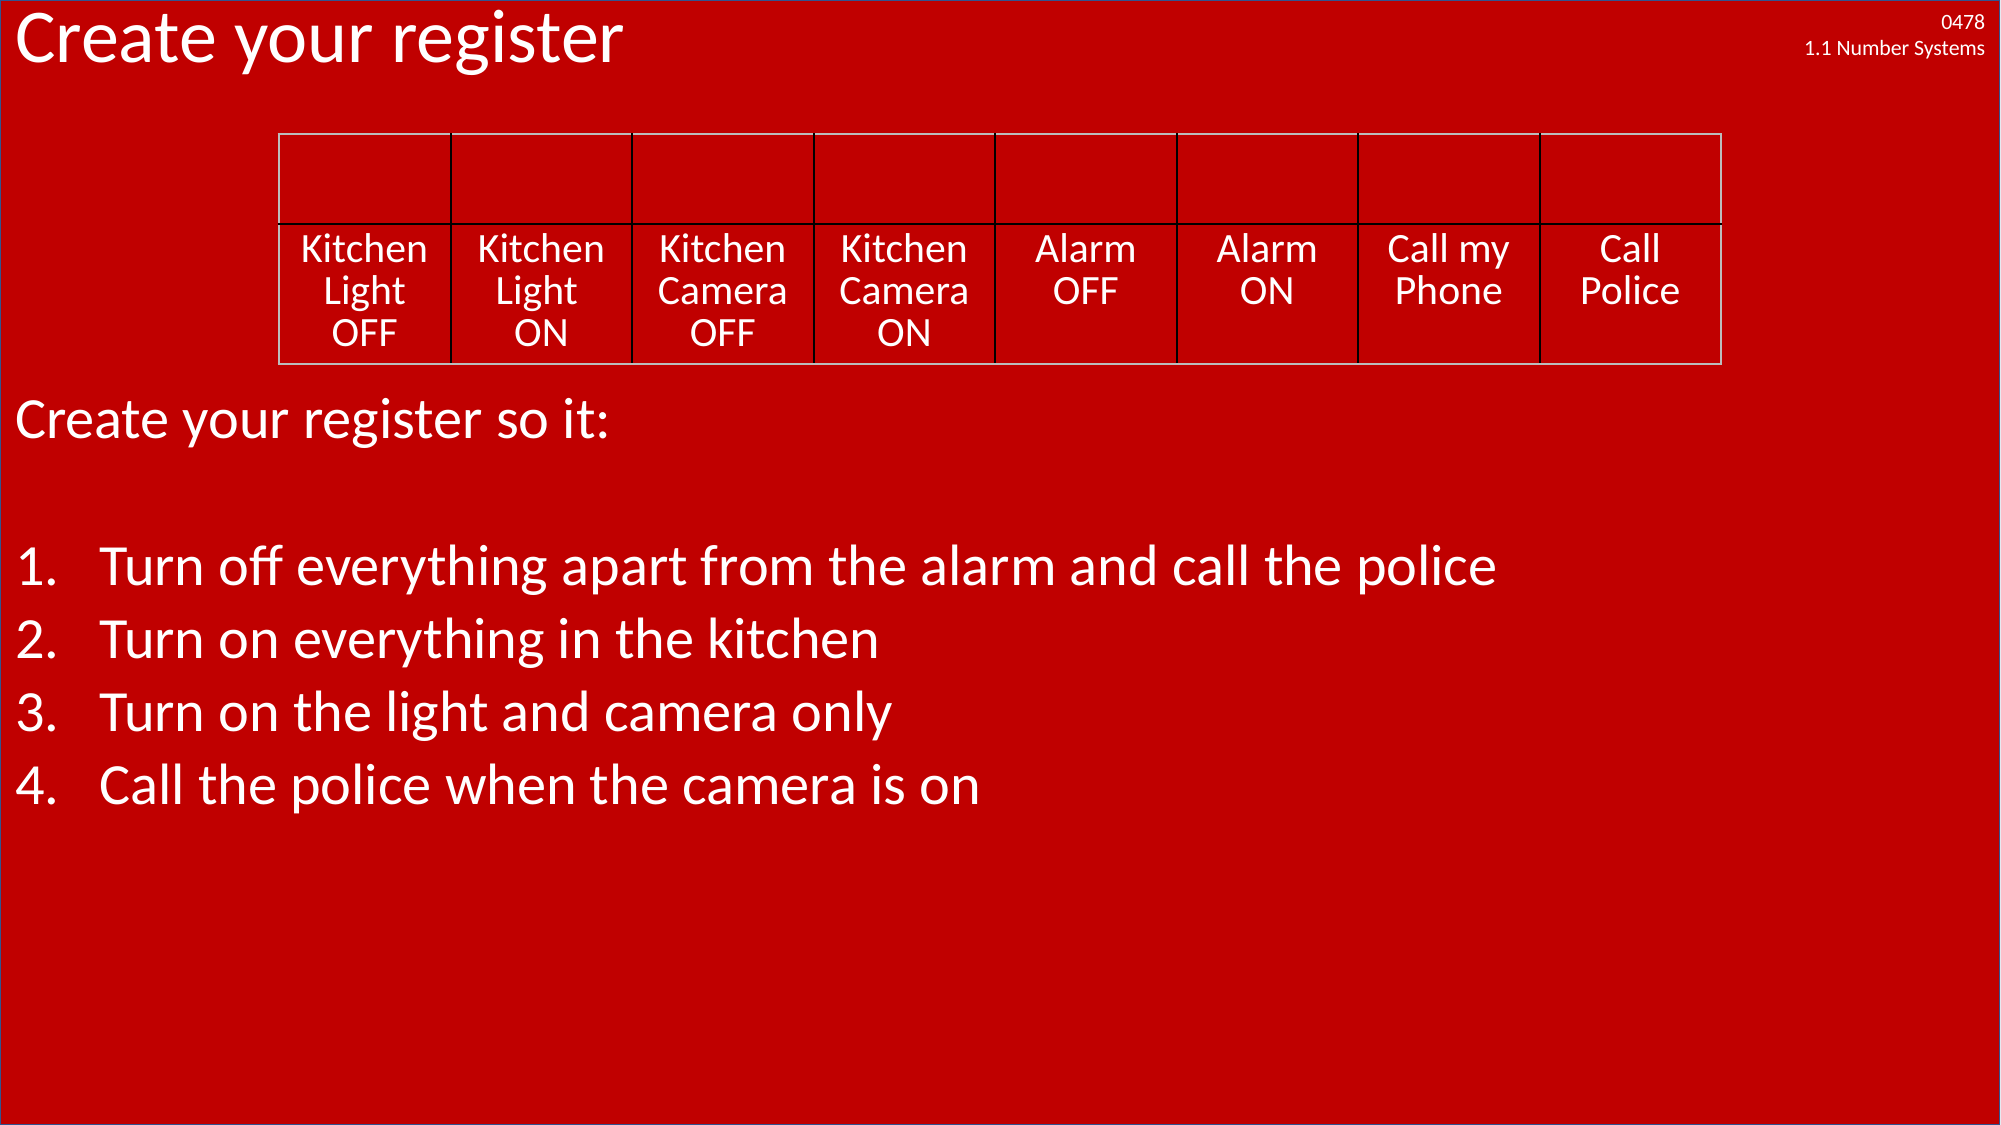

# Create your register

Create your register so it:

Turn off everything apart from the alarm and call the police
Turn on everything in the kitchen
Turn on the light and camera only
Call the police when the camera is on
|  |  |  |  |  |  |  |  |
| --- | --- | --- | --- | --- | --- | --- | --- |
| Kitchen Light OFF | Kitchen Light ON | Kitchen Camera OFF | Kitchen Camera ON | Alarm OFF | Alarm ON | Call my Phone | Call Police |